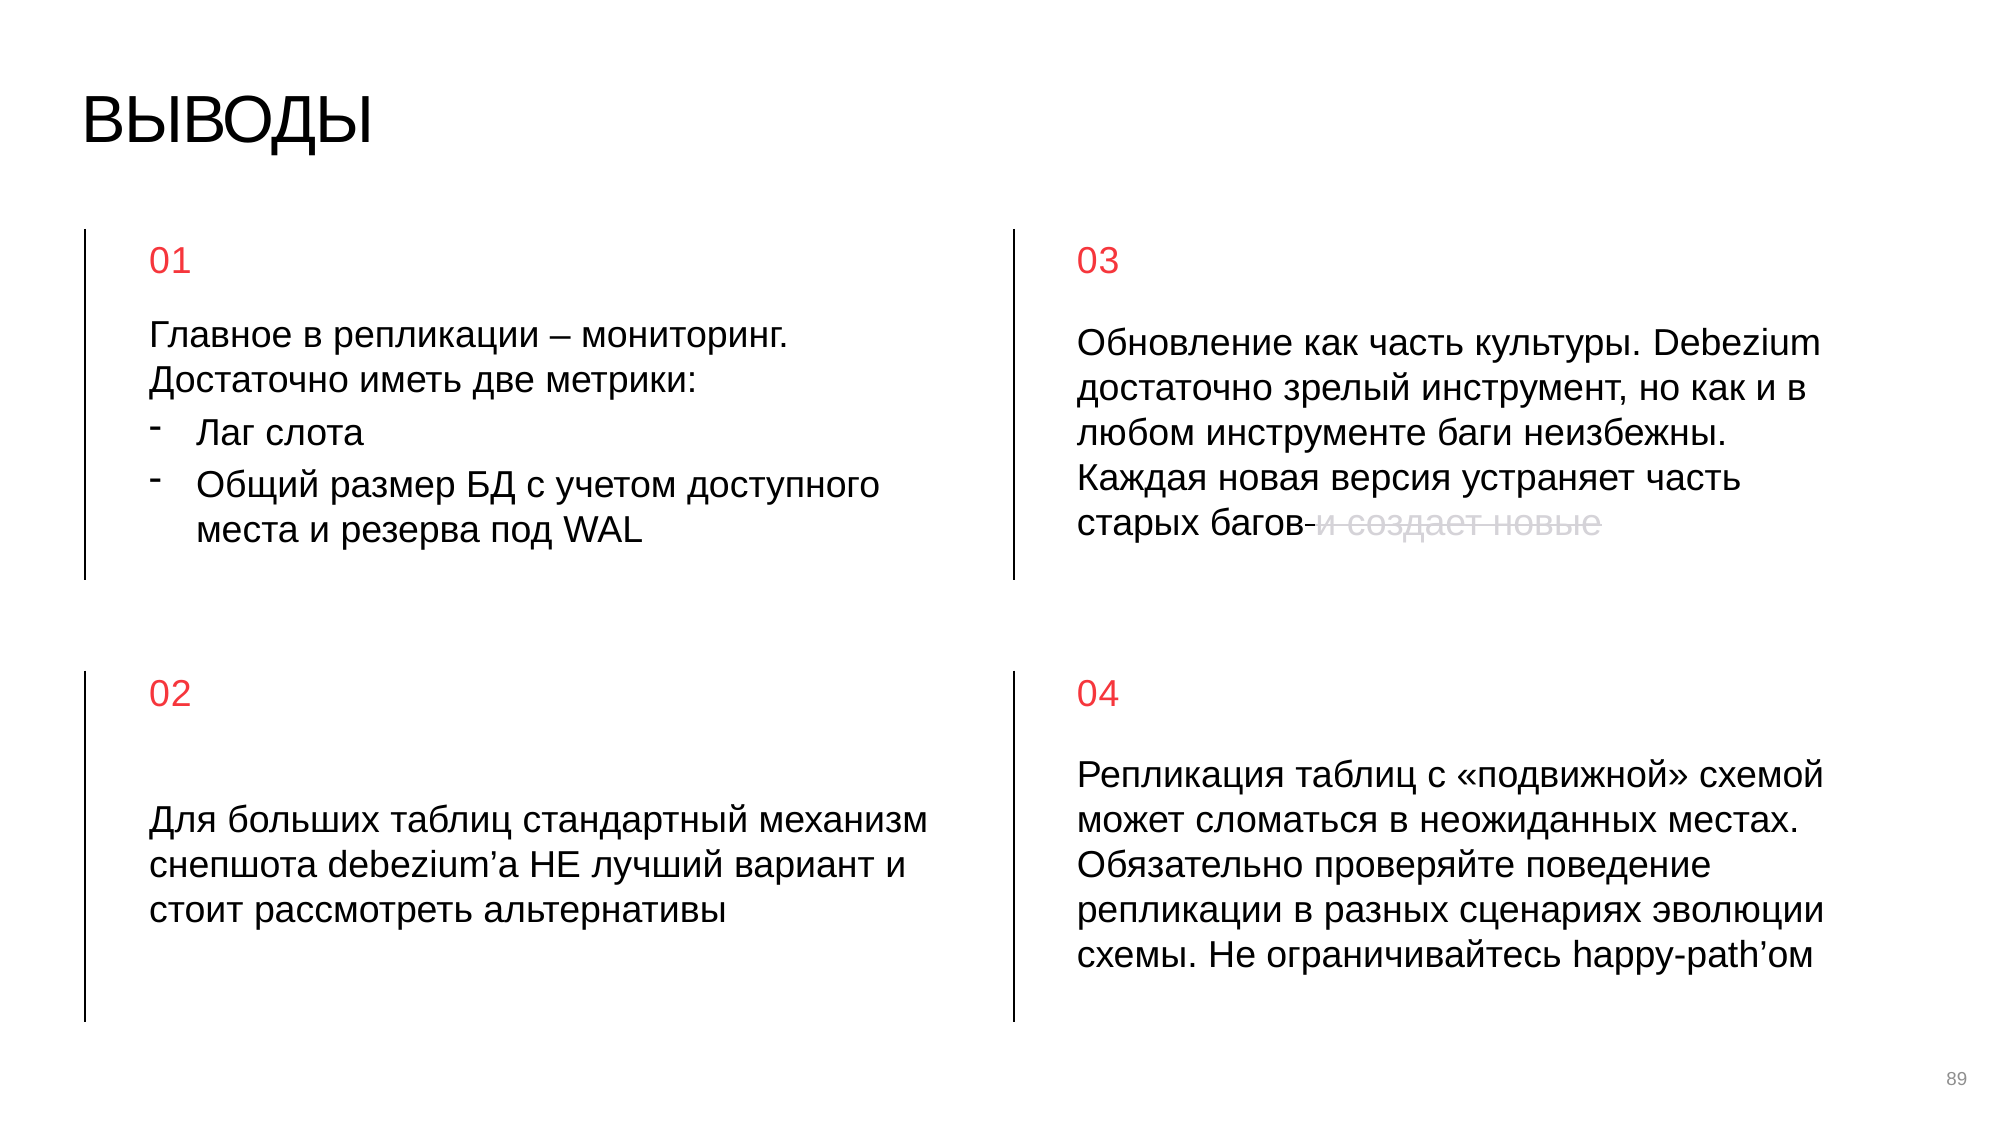

# Выводы
01
03
Главное в репликации – мониторинг. Достаточно иметь две метрики:
Лаг слота
Общий размер БД с учетом доступного места и резерва под WAL
Обновление как часть культуры. Debezium достаточно зрелый инструмент, но как и в любом инструменте баги неизбежны. Каждая новая версия устраняет часть старых багов и создает новые

02
04
Для больших таблиц стандартный механизм снепшота debezium’а НЕ лучший вариант и стоит рассмотреть альтернативы
Репликация таблиц с «подвижной» схемой может сломаться в неожиданных местах. Обязательно проверяйте поведение репликации в разных сценариях эволюции схемы. Не ограничивайтесь happy-path’ом
89